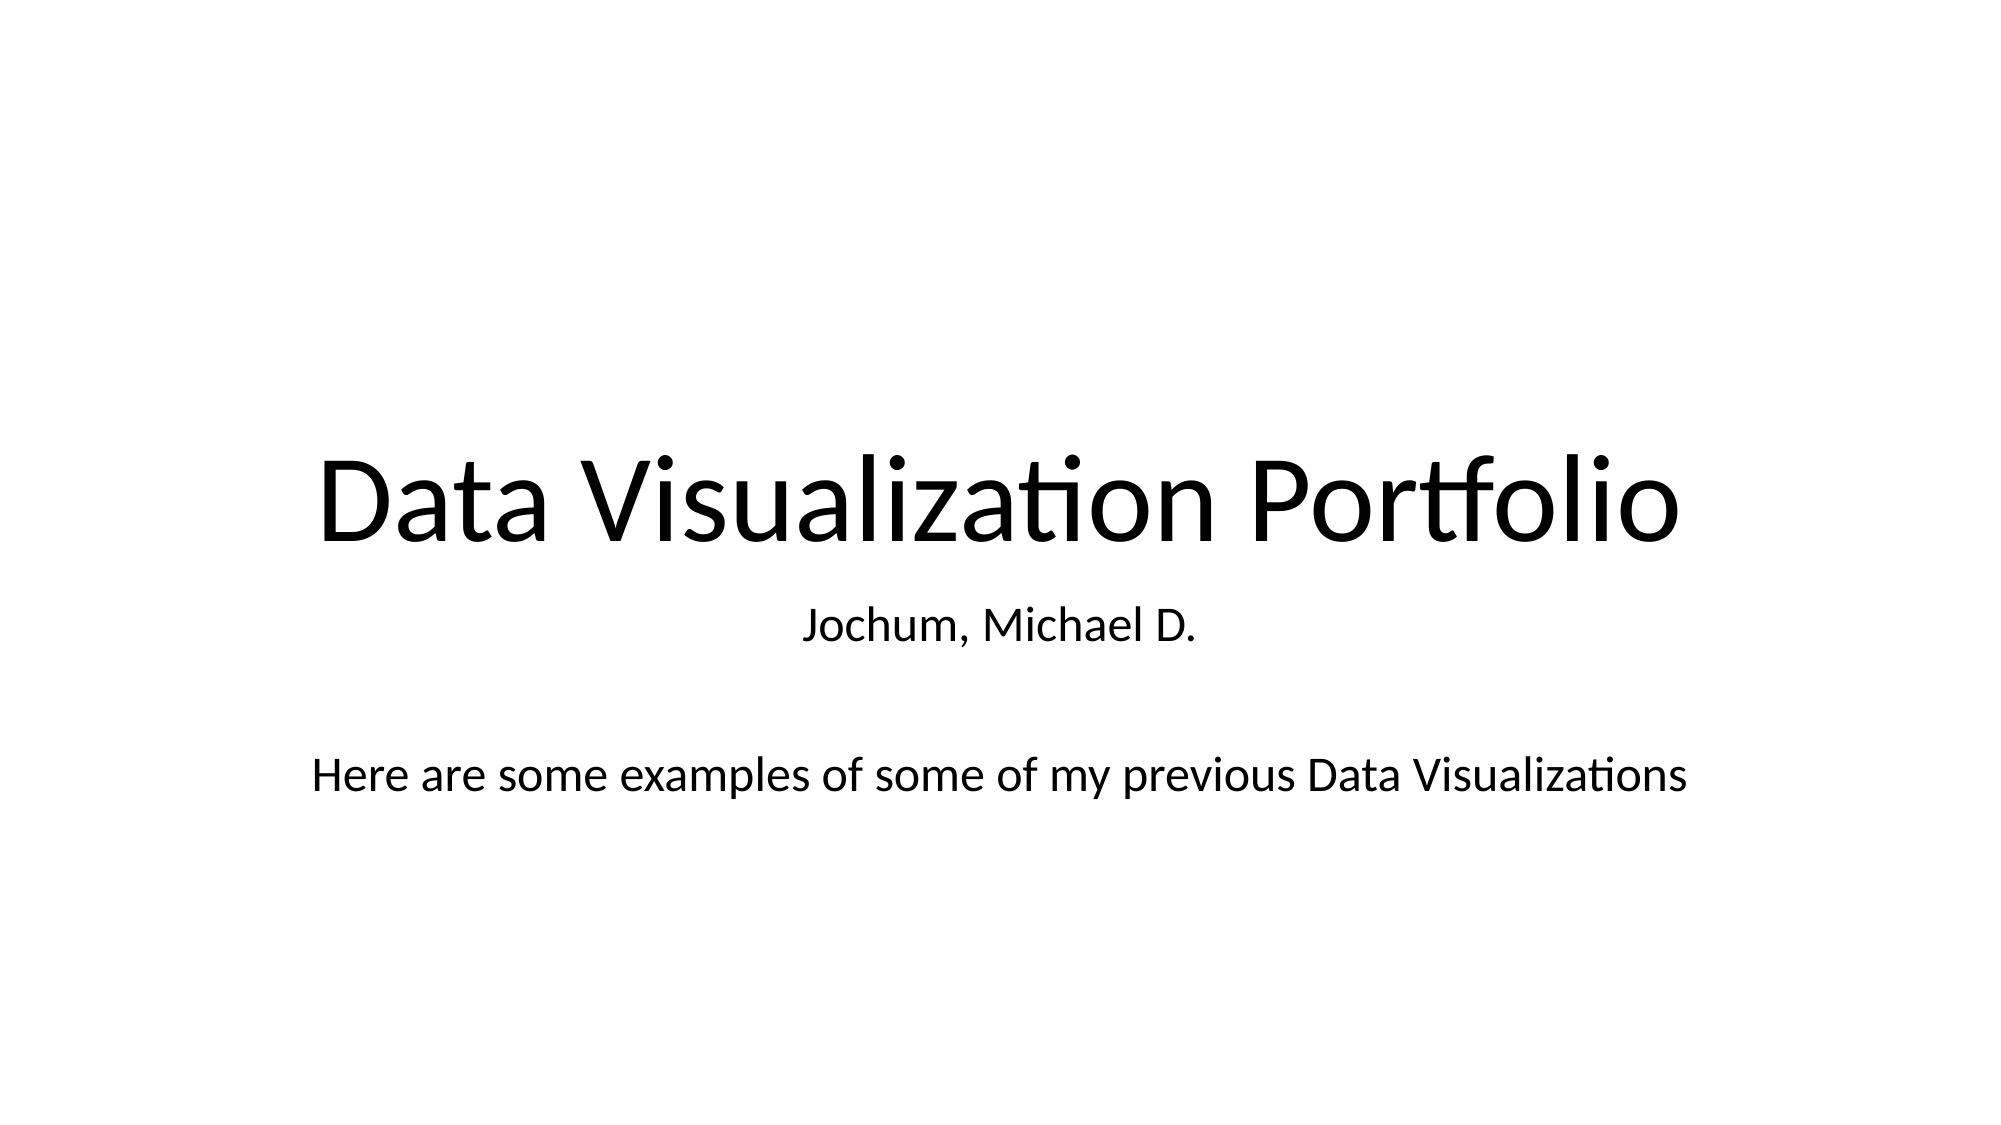

# Data Visualization Portfolio
Jochum, Michael D.

Here are some examples of some of my previous Data Visualizations